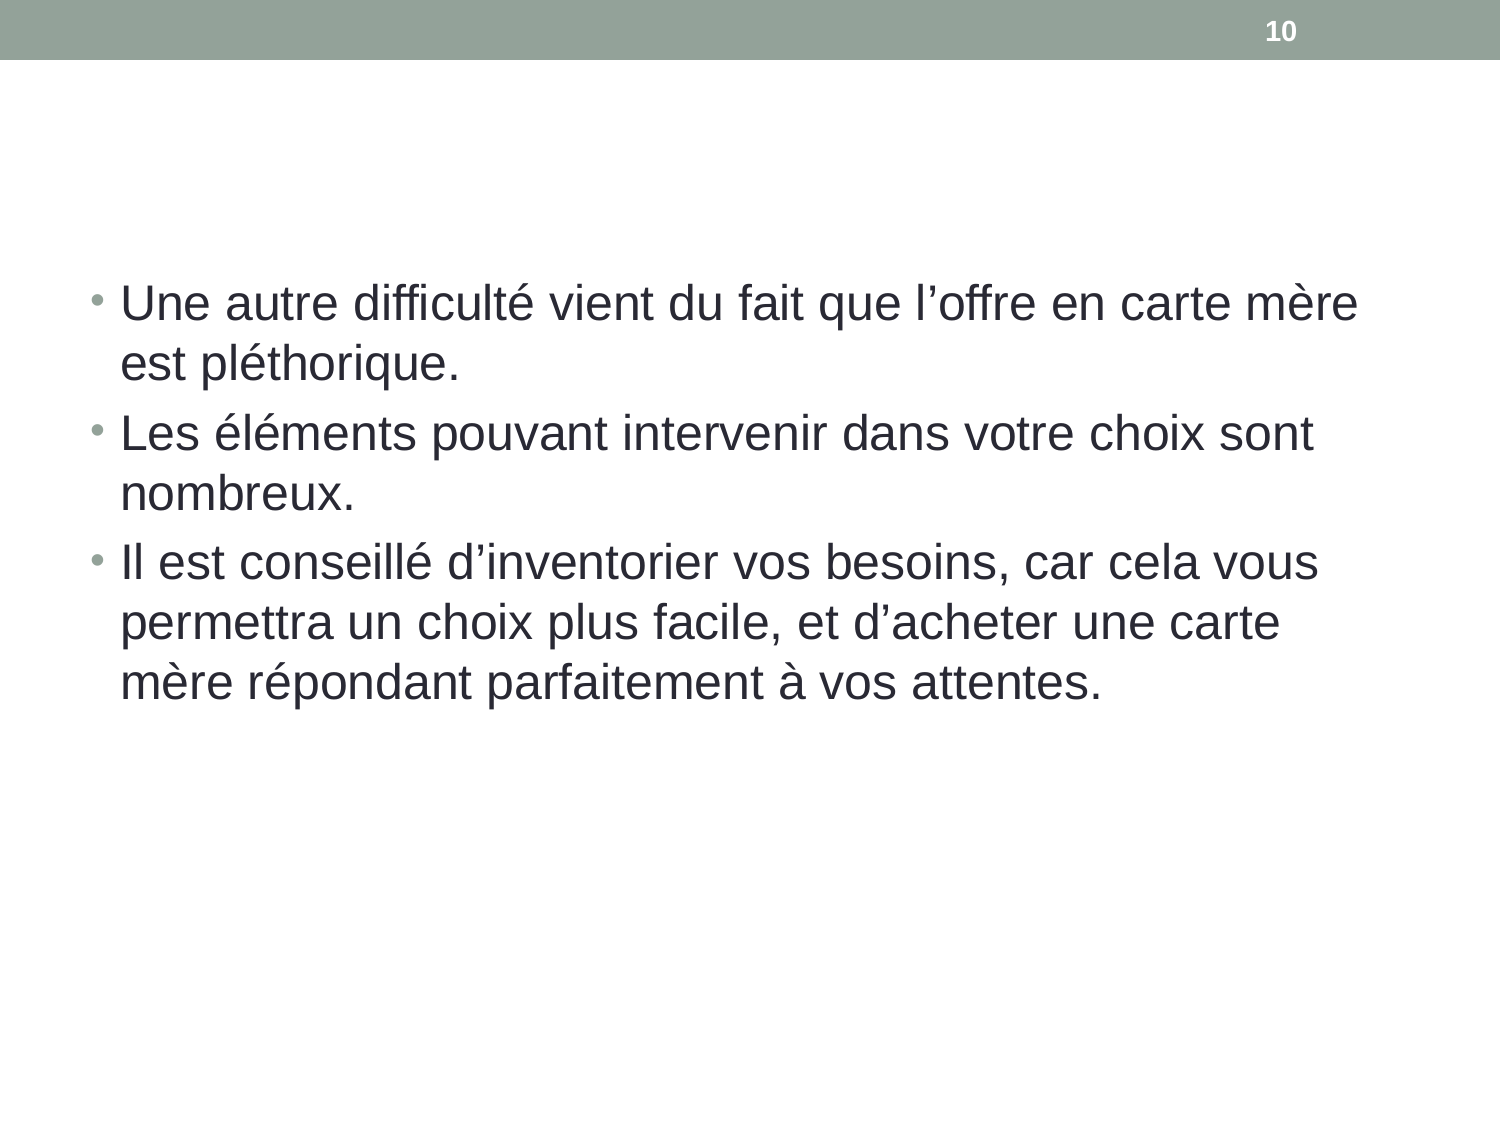

10
#
Une autre difficulté vient du fait que l’offre en carte mère est pléthorique.
Les éléments pouvant intervenir dans votre choix sont nombreux.
Il est conseillé d’inventorier vos besoins, car cela vous permettra un choix plus facile, et d’acheter une carte mère répondant parfaitement à vos attentes.